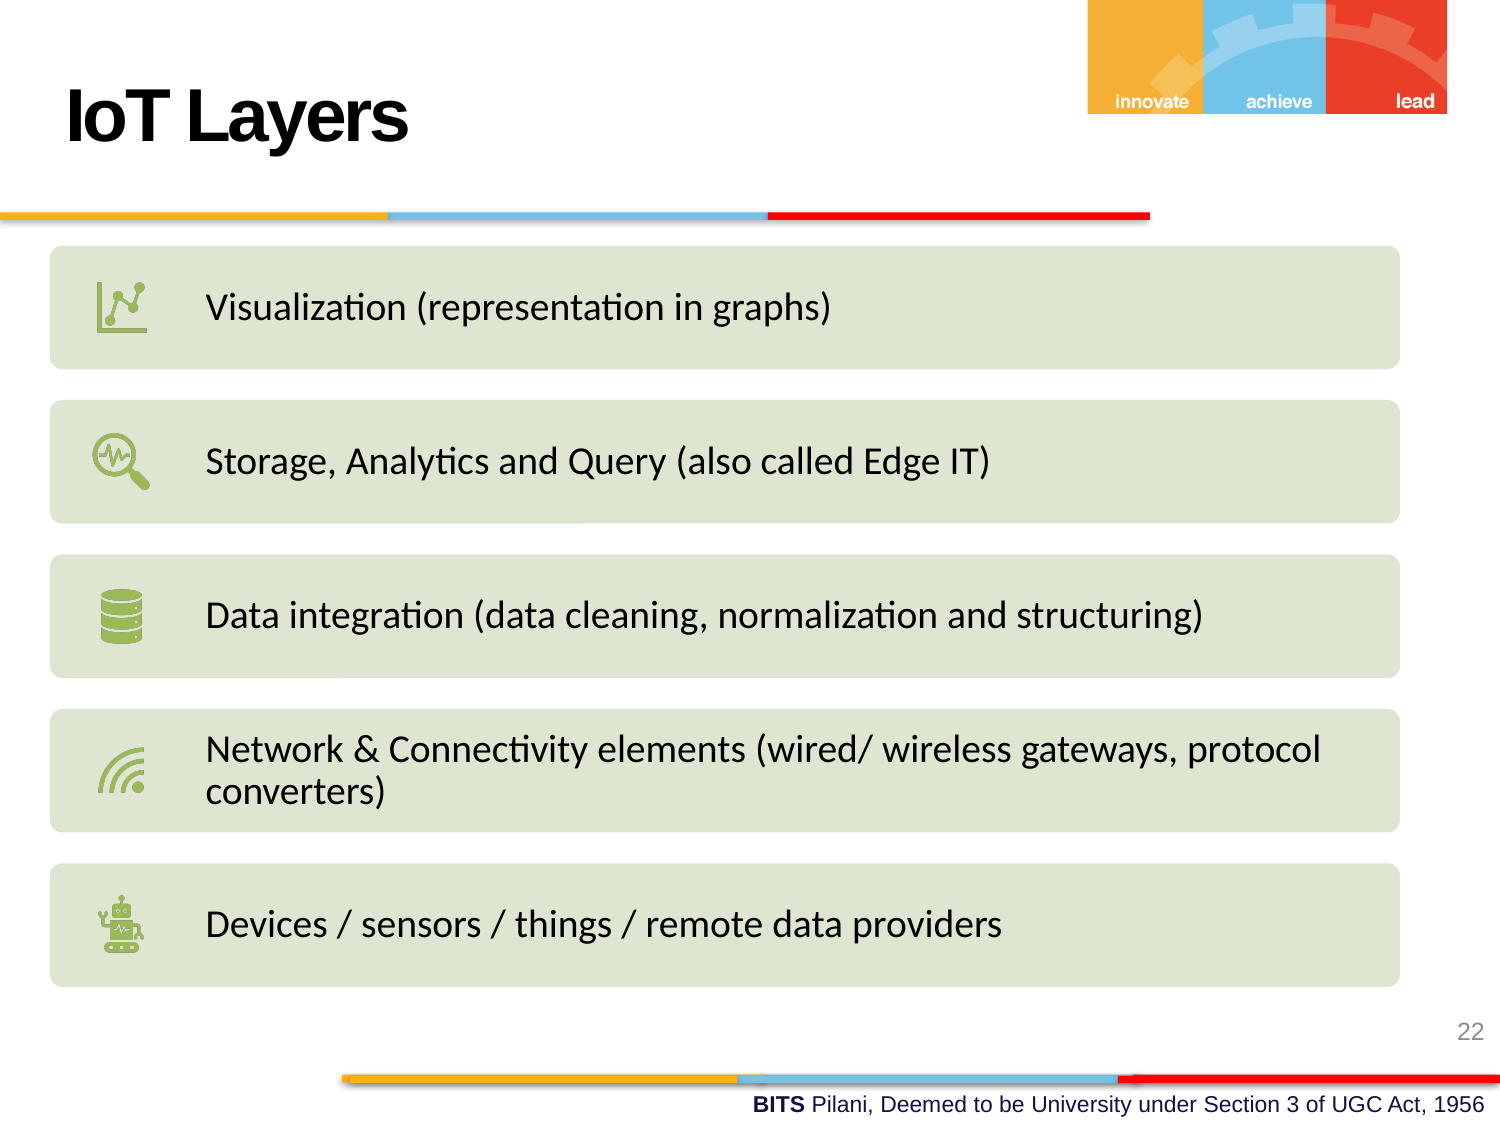

IoT Layers
Visualization (representation in graphs)
Storage, Analytics and Query (also called Edge IT)
Data integration (data cleaning, normalization and structuring)
Network & Connectivity elements (wired/ wireless gateways, protocol converters)
Devices / sensors / things / remote data providers
22